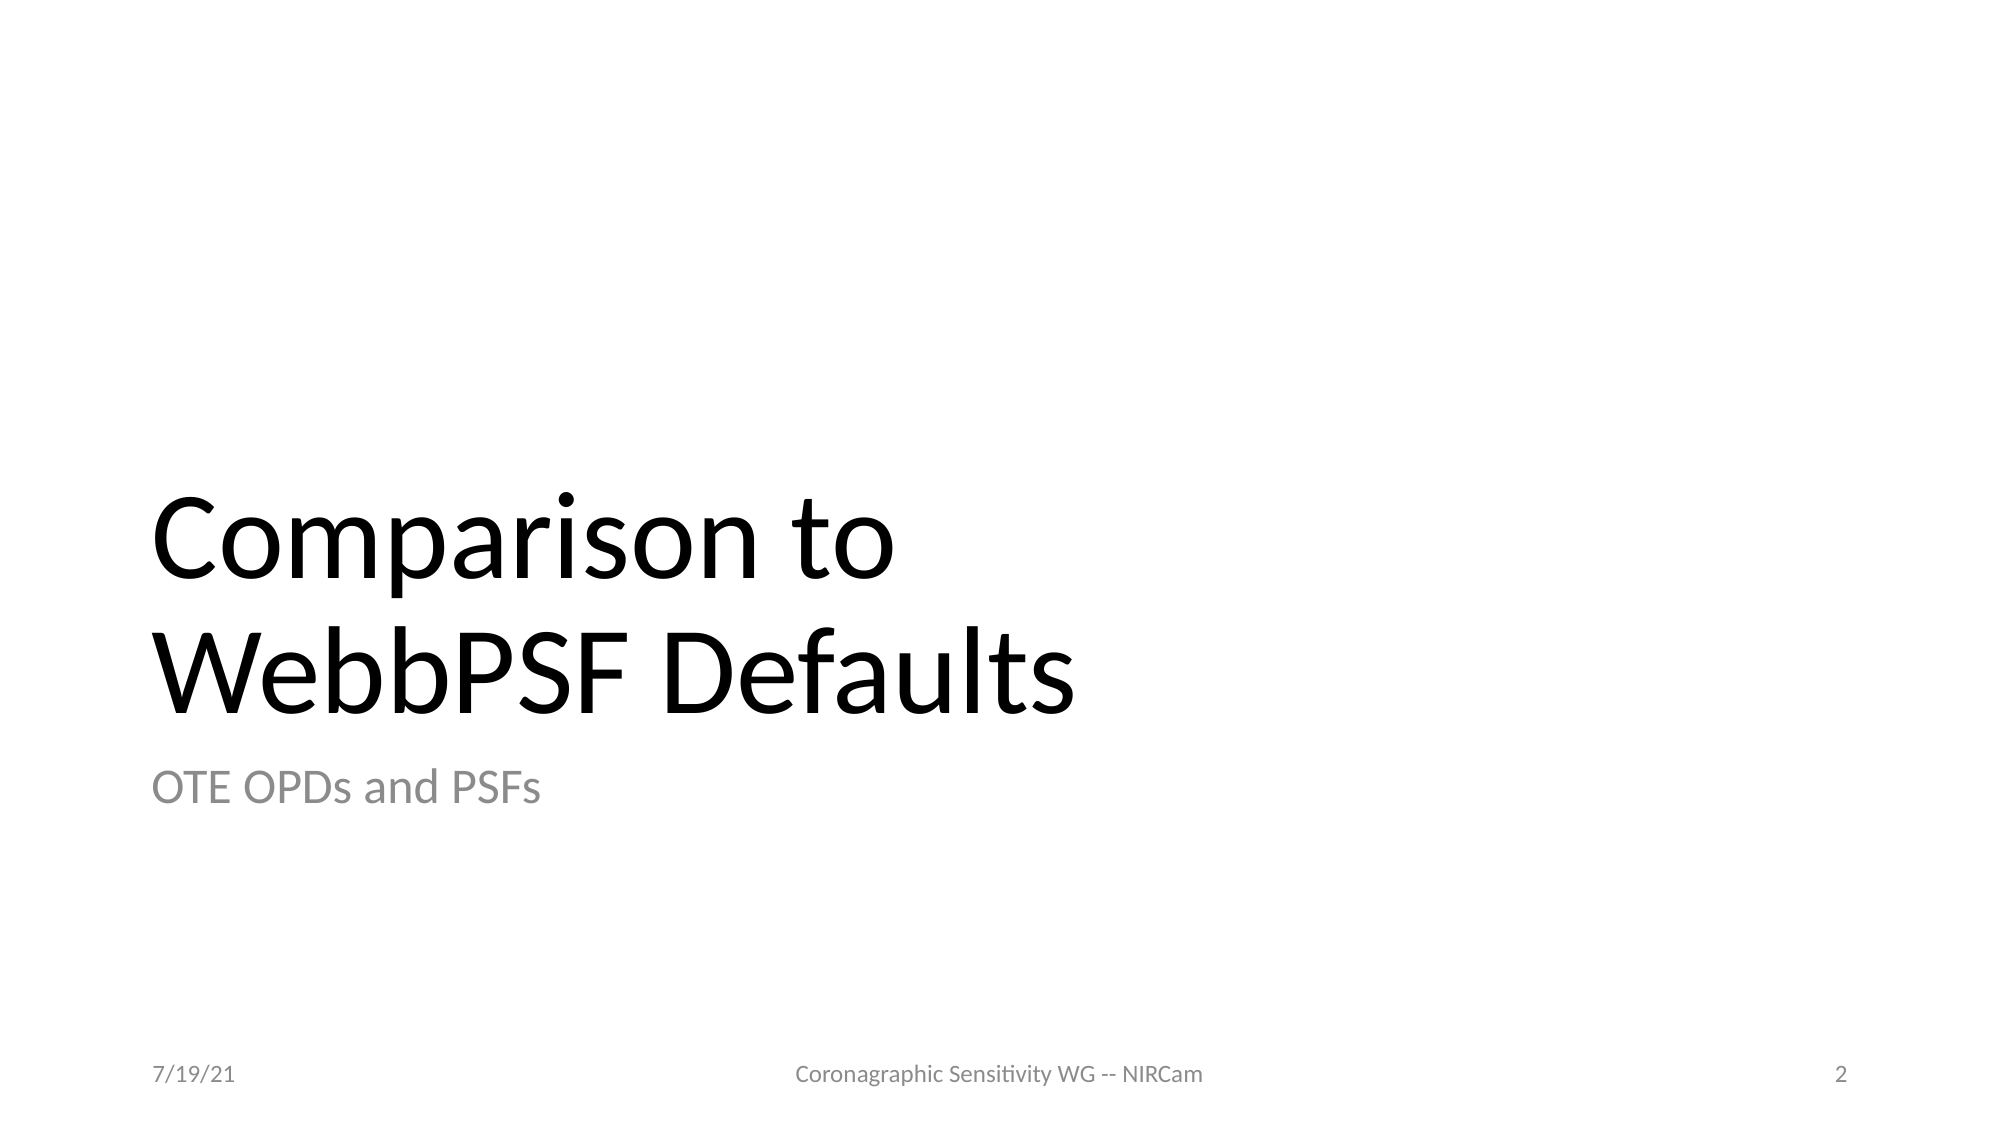

# Comparison to WebbPSF Defaults
OTE OPDs and PSFs
7/19/21
Coronagraphic Sensitivity WG -- NIRCam
2